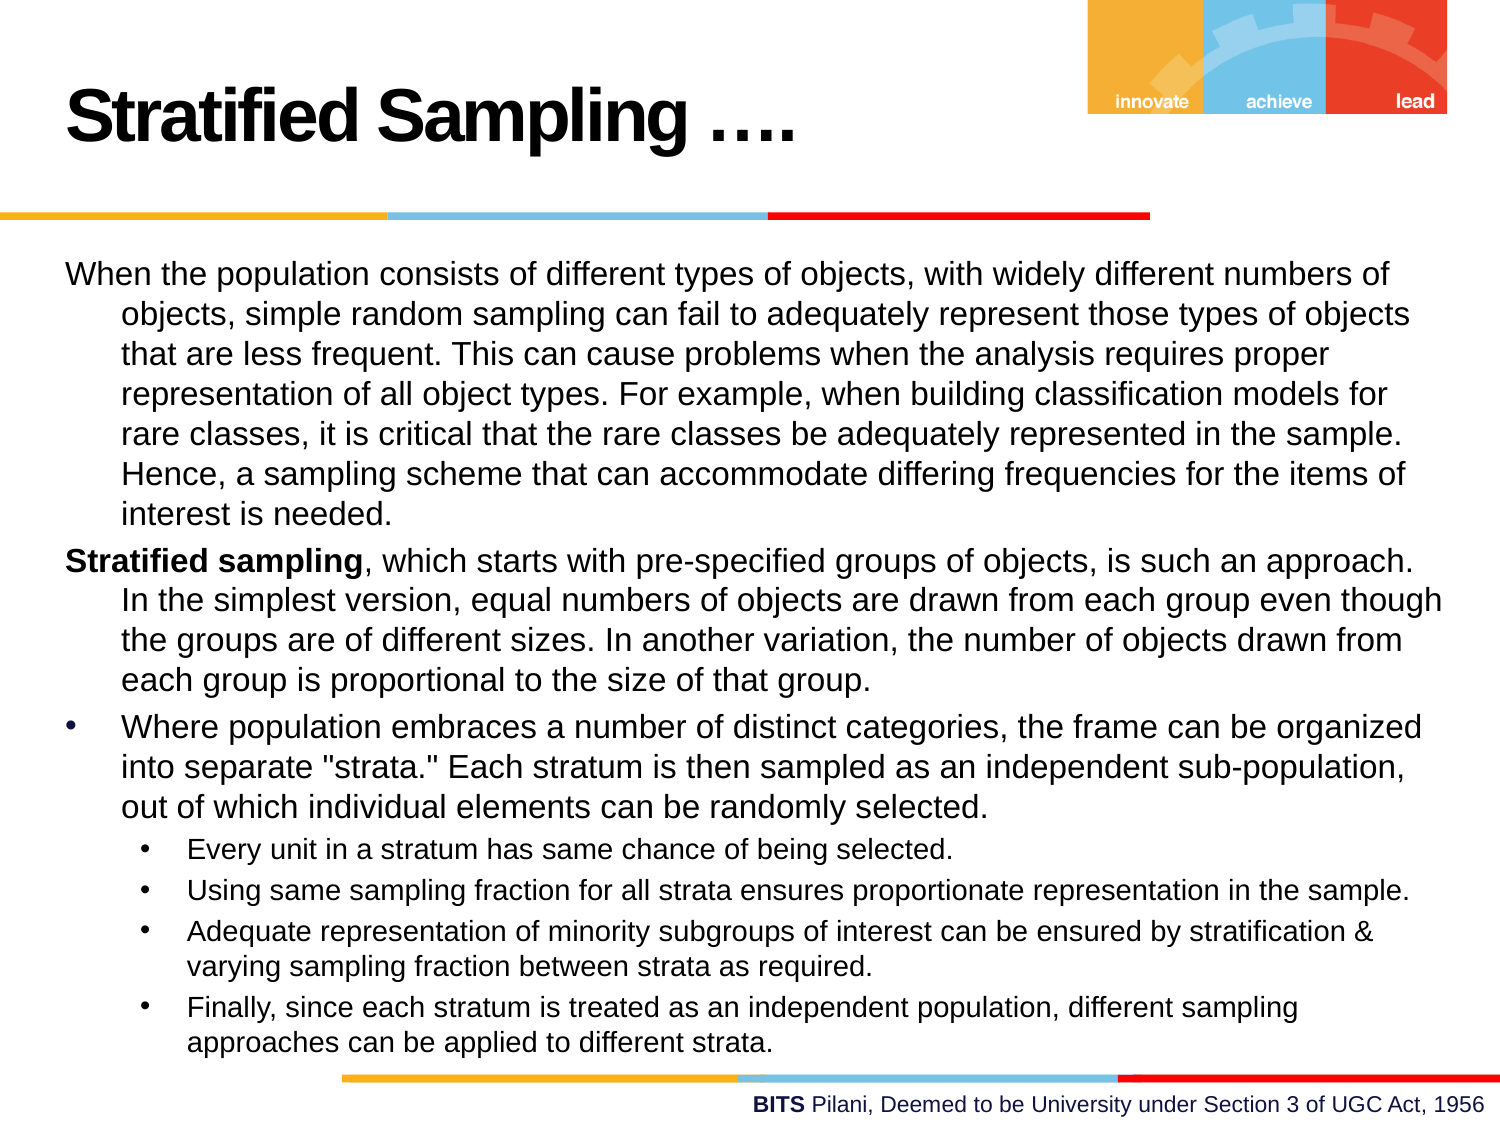

Stratified Sampling ….
When the population consists of different types of objects, with widely different numbers of objects, simple random sampling can fail to adequately represent those types of objects that are less frequent. This can cause problems when the analysis requires proper representation of all object types. For example, when building classification models for rare classes, it is critical that the rare classes be adequately represented in the sample. Hence, a sampling scheme that can accommodate differing frequencies for the items of interest is needed.
Stratified sampling, which starts with pre-specified groups of objects, is such an approach. In the simplest version, equal numbers of objects are drawn from each group even though the groups are of different sizes. In another variation, the number of objects drawn from each group is proportional to the size of that group.
Where population embraces a number of distinct categories, the frame can be organized into separate "strata." Each stratum is then sampled as an independent sub-population, out of which individual elements can be randomly selected.
Every unit in a stratum has same chance of being selected.
Using same sampling fraction for all strata ensures proportionate representation in the sample.
Adequate representation of minority subgroups of interest can be ensured by stratification & varying sampling fraction between strata as required.
Finally, since each stratum is treated as an independent population, different sampling approaches can be applied to different strata.